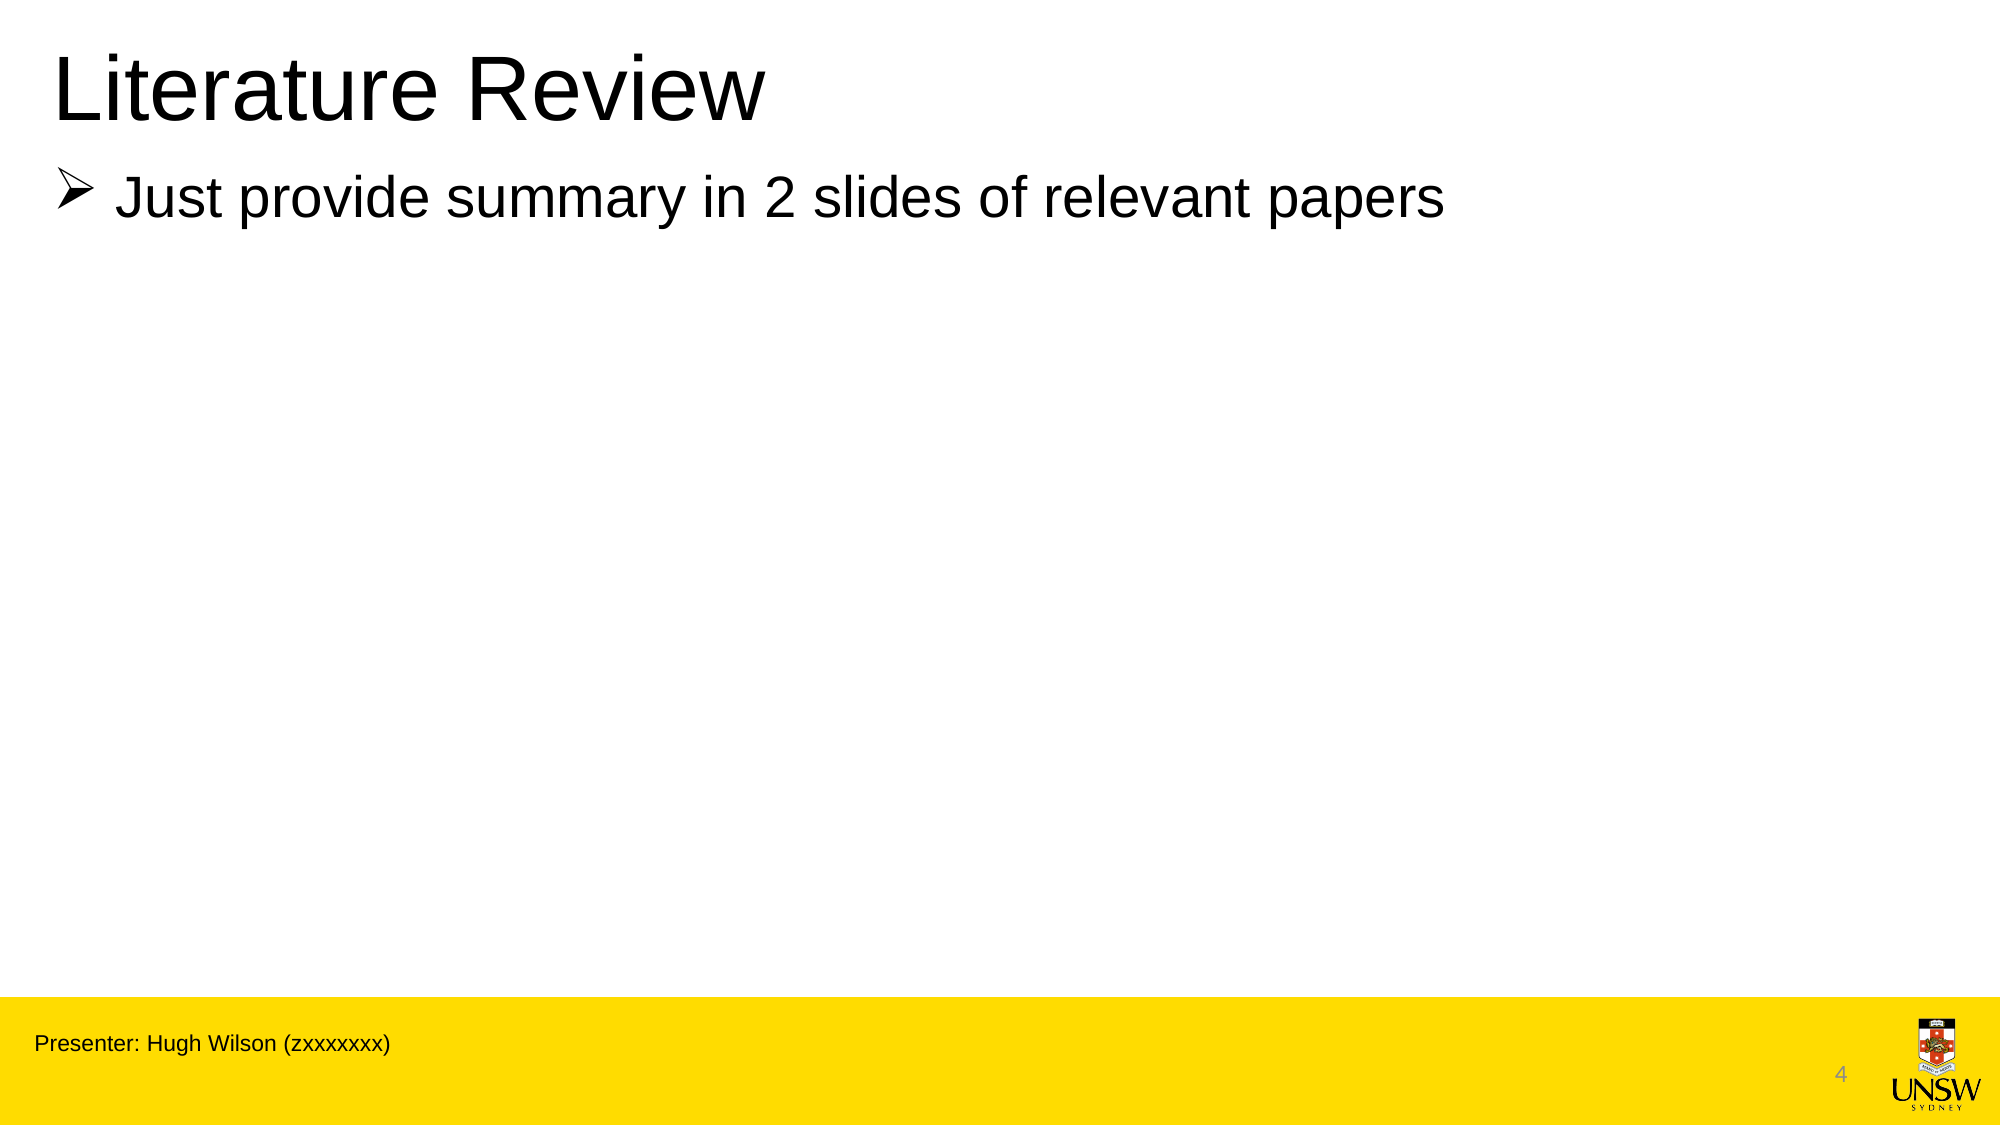

# Literature Review
 Just provide summary in 2 slides of relevant papers
Presenter: Hugh Wilson (zxxxxxxx)
4